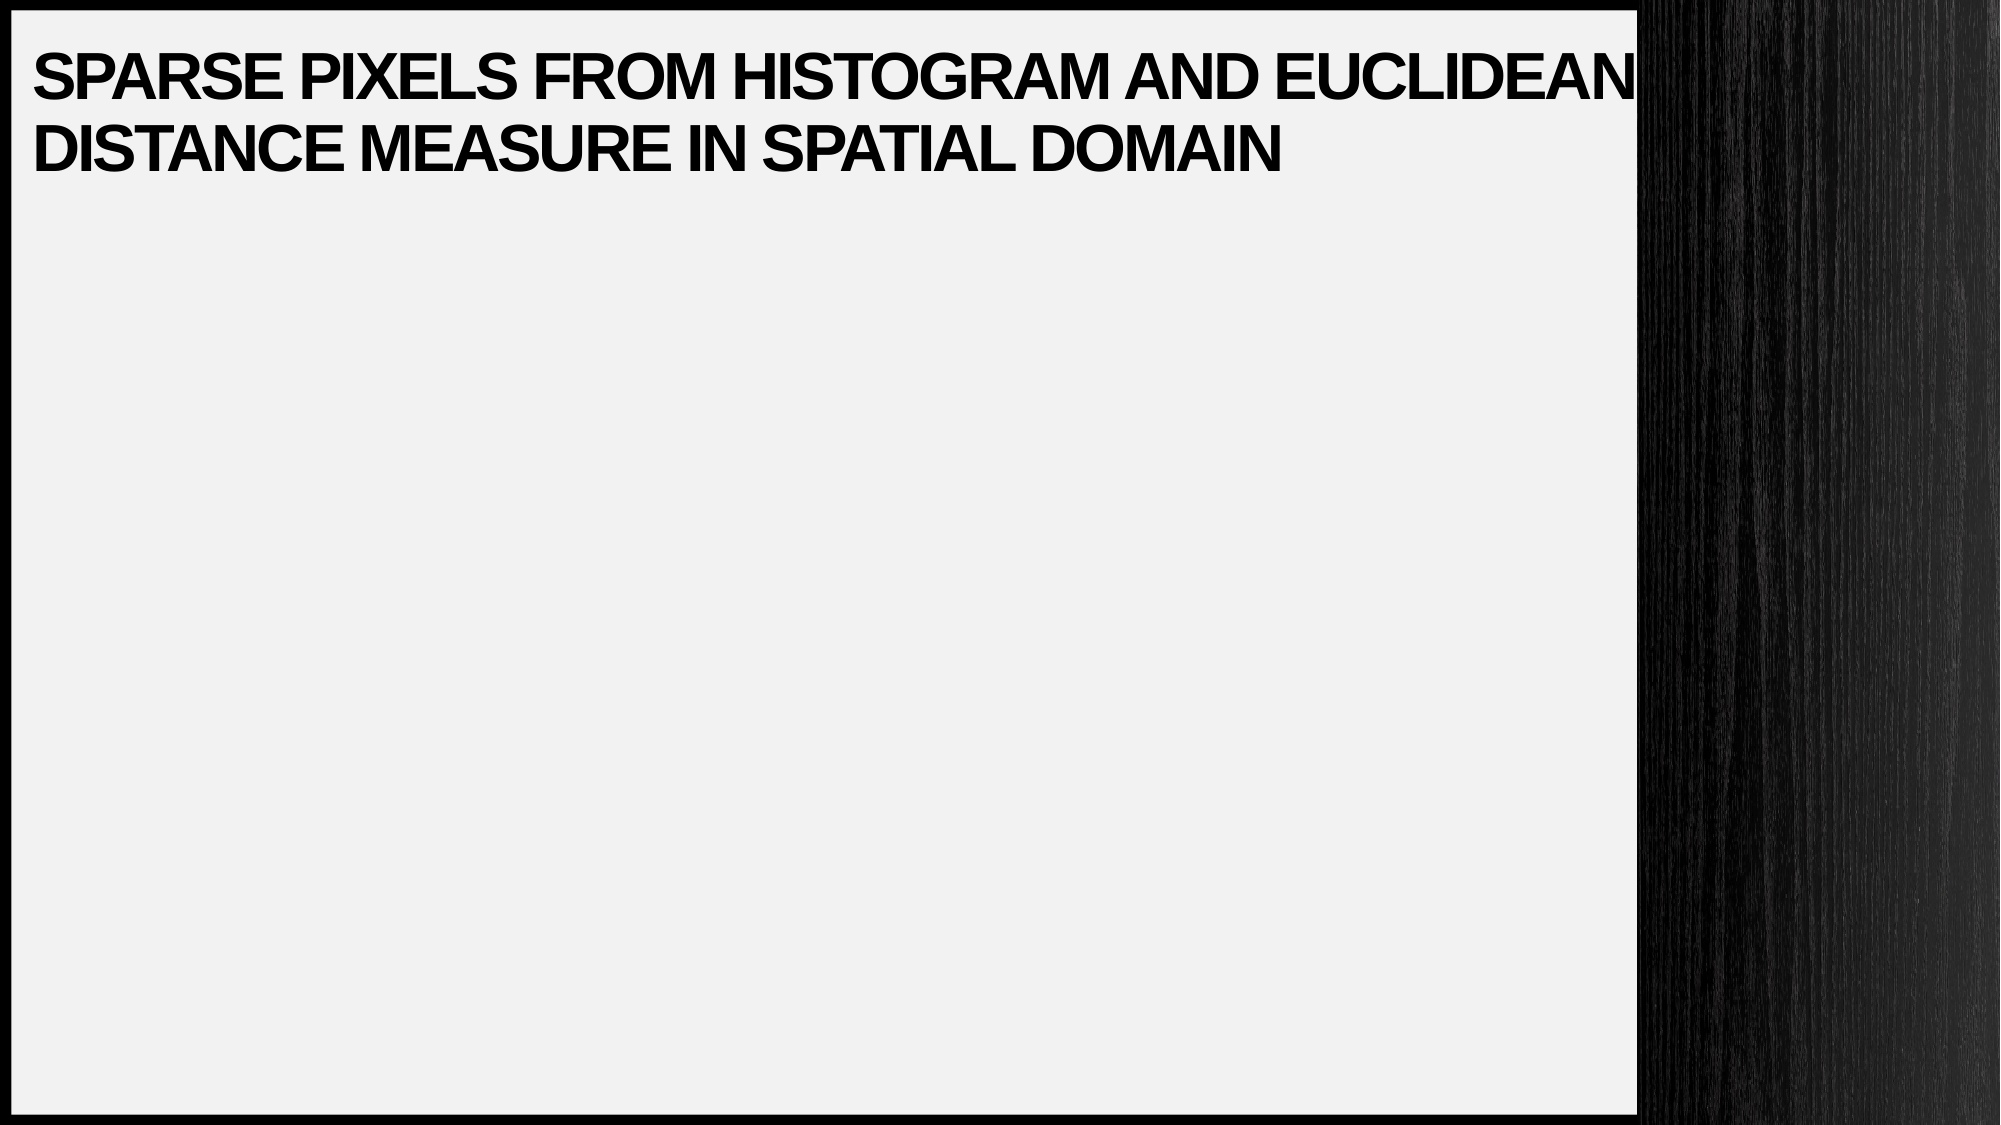

# Sparse pixels from histogram and Euclidean distance Measure in spatial domain
26